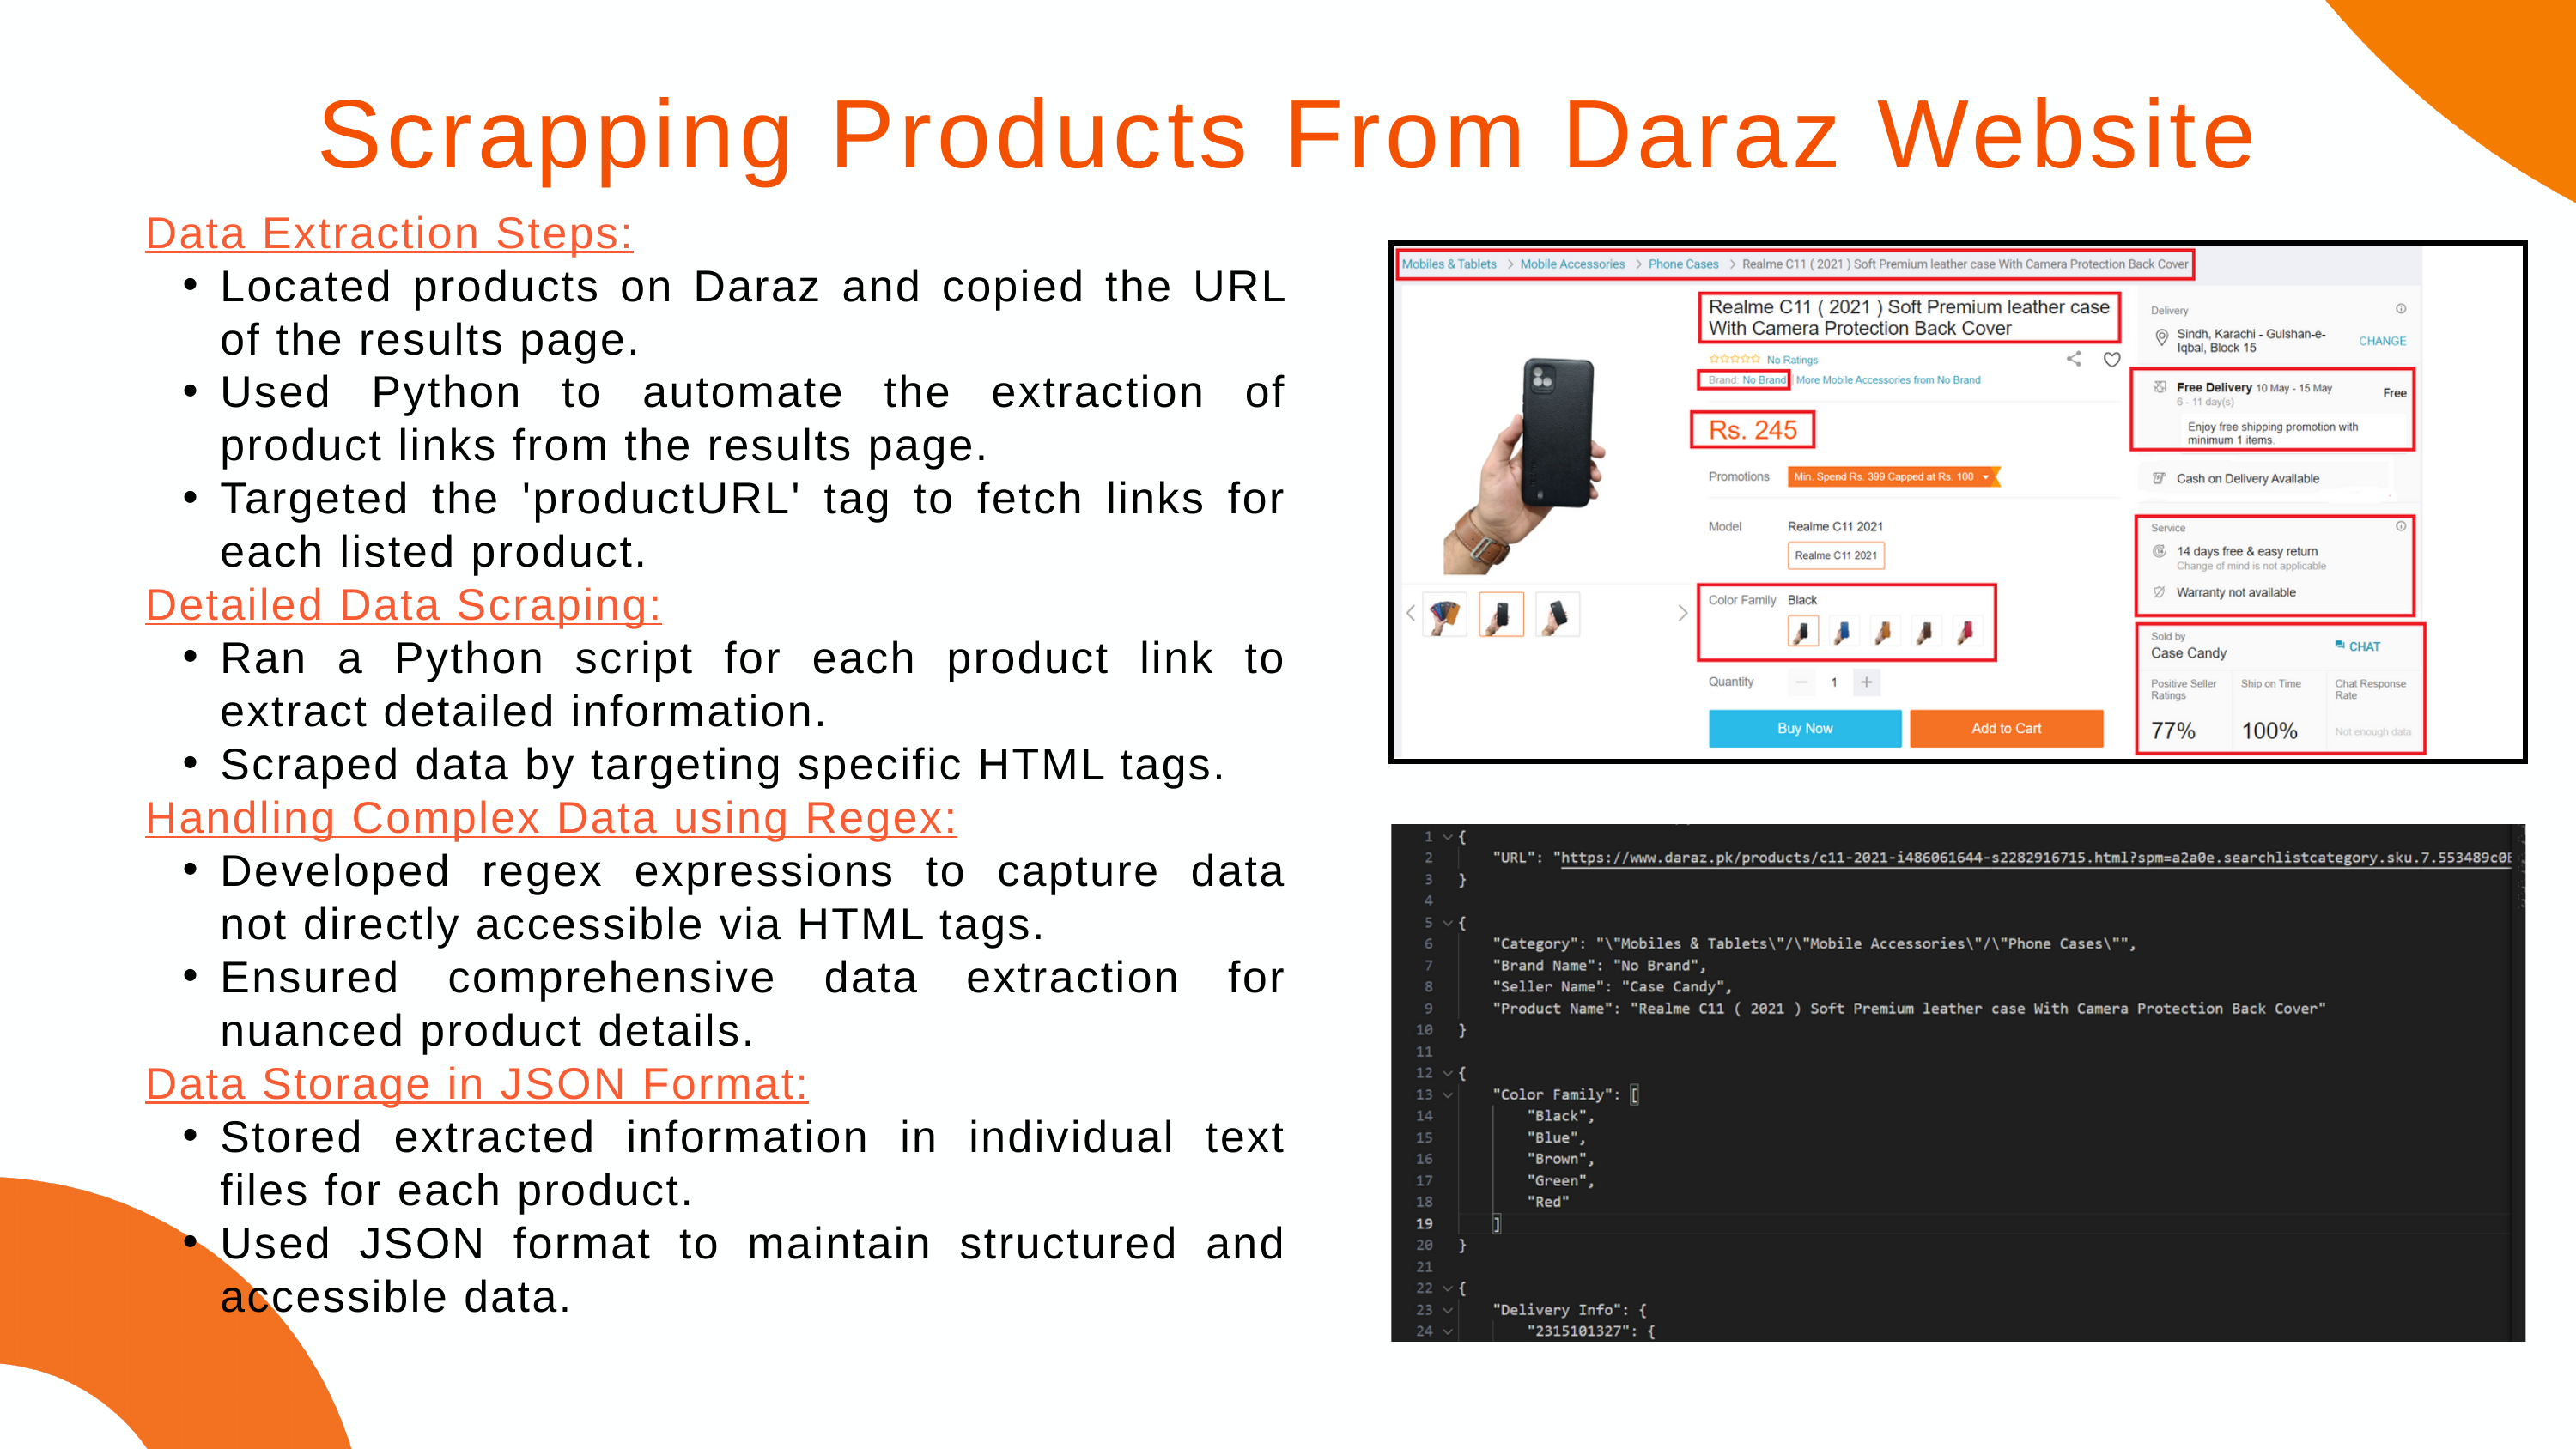

Scrapping Products From Daraz Website
Data Extraction Steps:
Located products on Daraz and copied the URL of the results page.
Used Python to automate the extraction of product links from the results page.
Targeted the 'productURL' tag to fetch links for each listed product.
Detailed Data Scraping:
Ran a Python script for each product link to extract detailed information.
Scraped data by targeting specific HTML tags.
Handling Complex Data using Regex:
Developed regex expressions to capture data not directly accessible via HTML tags.
Ensured comprehensive data extraction for nuanced product details.
Data Storage in JSON Format:
Stored extracted information in individual text files for each product.
Used JSON format to maintain structured and accessible data.